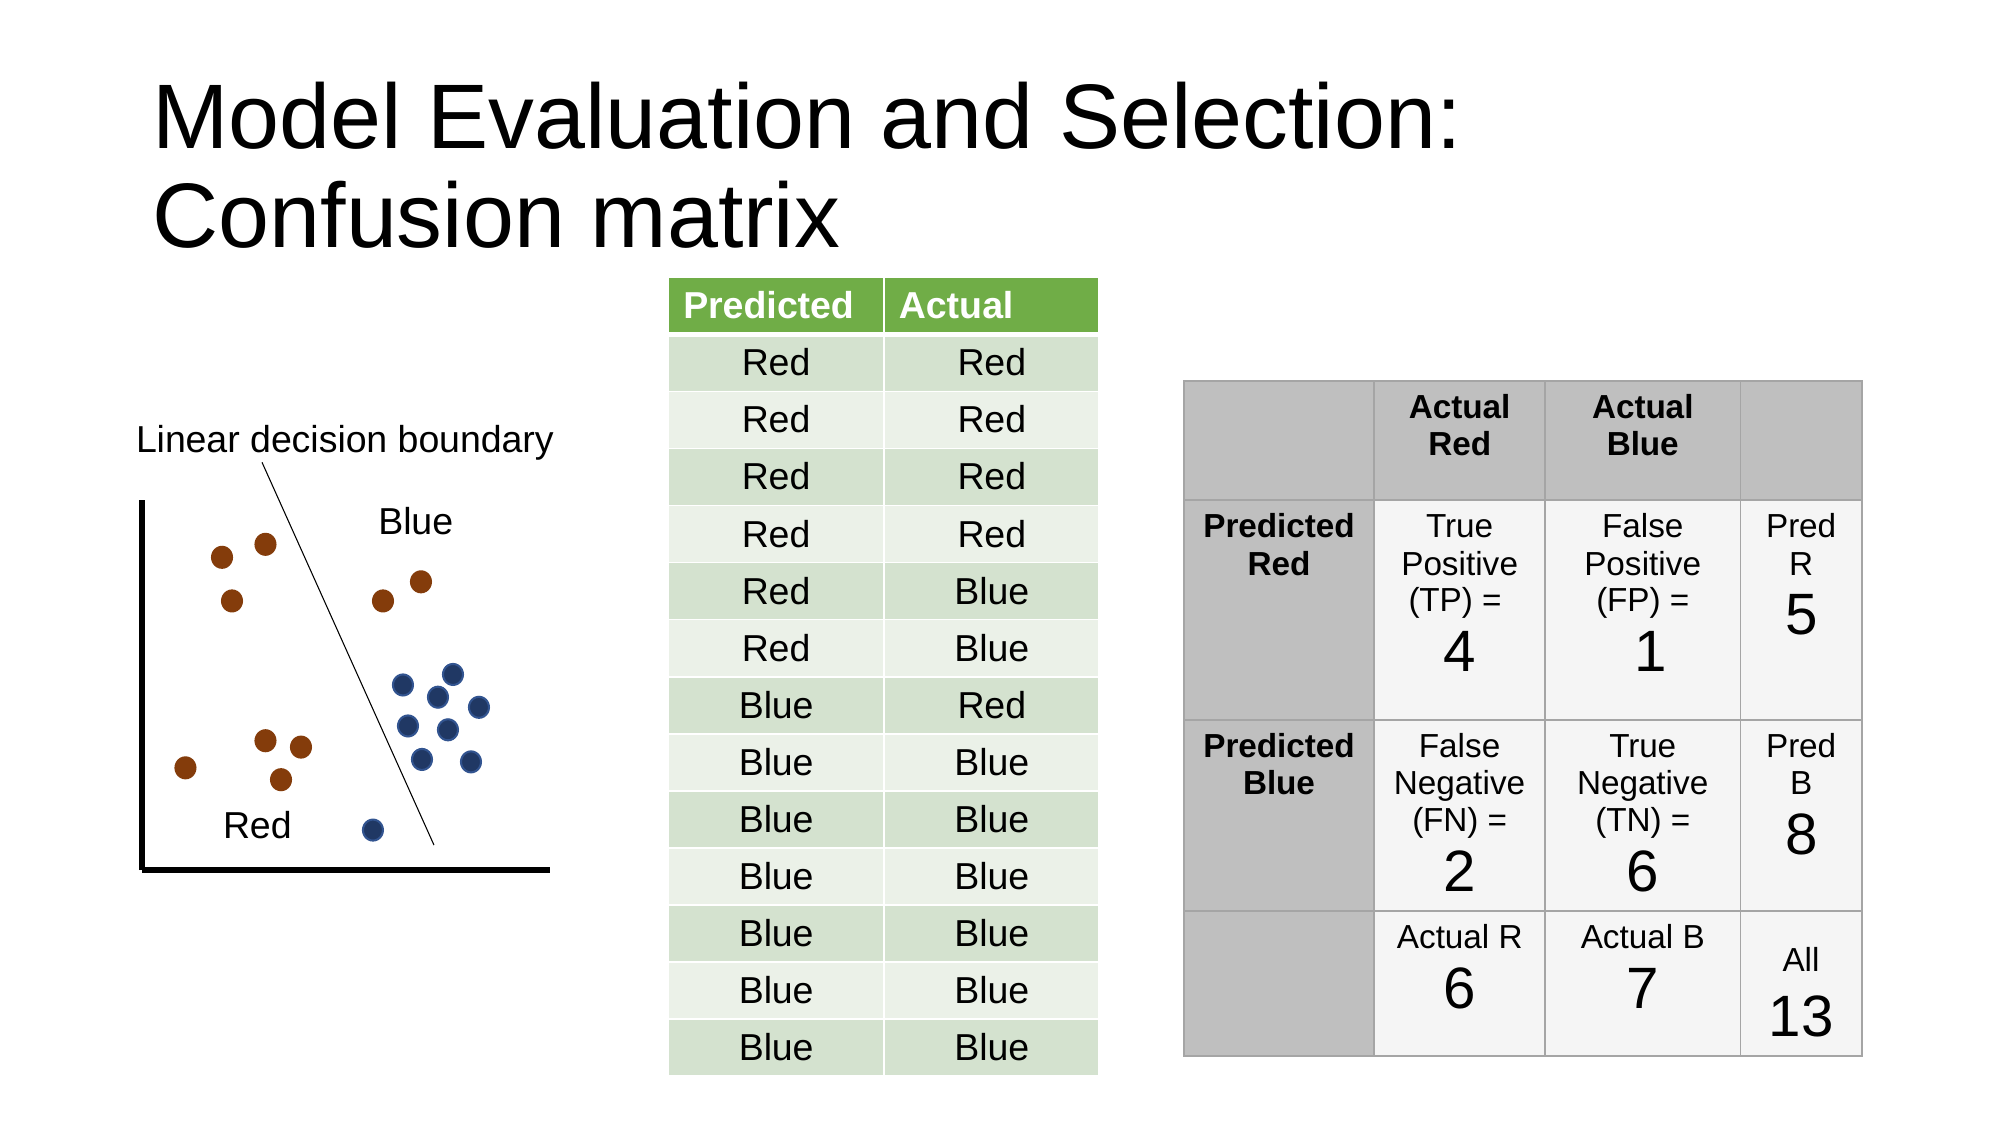

# Model Evaluation and Selection: Confusion matrix
| Predicted | Actual |
| --- | --- |
| Red | Red |
| Red | Red |
| Red | Red |
| Red | Red |
| Red | Blue |
| Red | Blue |
| Blue | Red |
| Blue | Blue |
| Blue | Blue |
| Blue | Blue |
| Blue | Blue |
| Blue | Blue |
| Blue | Blue |
|  | Actual Red | Actual Blue |  |
| --- | --- | --- | --- |
| Predicted Red | True Positive (TP) = 4 | False Positive (FP) = 1 | Pred R 5 |
| Predicted Blue | False Negative (FN) = 2 | True Negative (TN) = 6 | Pred B 8 |
|  | Actual R 6 | Actual B 7 | All 13 |
Linear decision boundary
Blue

Red